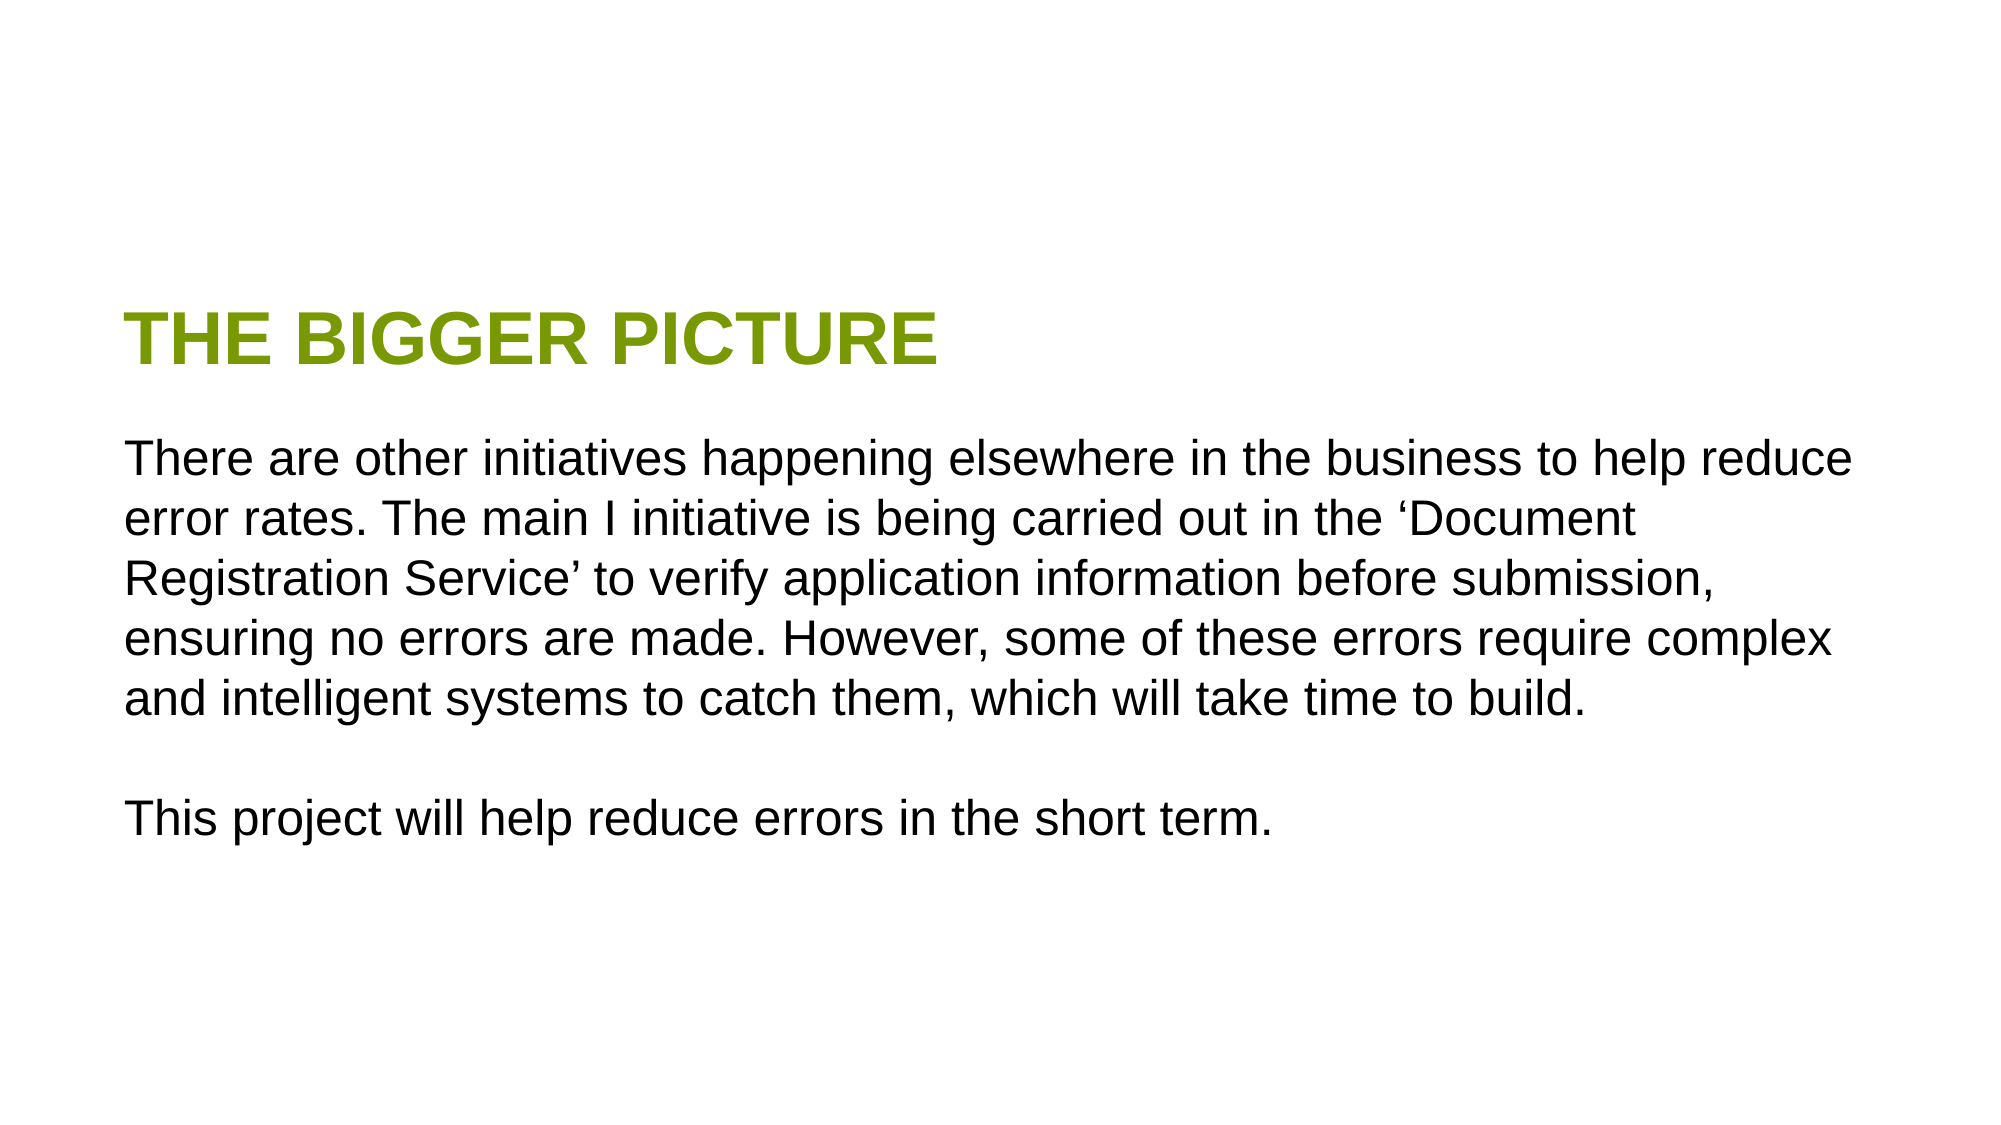

THE BIGGER PICTURE
There are other initiatives happening elsewhere in the business to help reduce error rates. The main I initiative is being carried out in the ‘Document Registration Service’ to verify application information before submission, ensuring no errors are made. However, some of these errors require complex and intelligent systems to catch them, which will take time to build.

This project will help reduce errors in the short term.